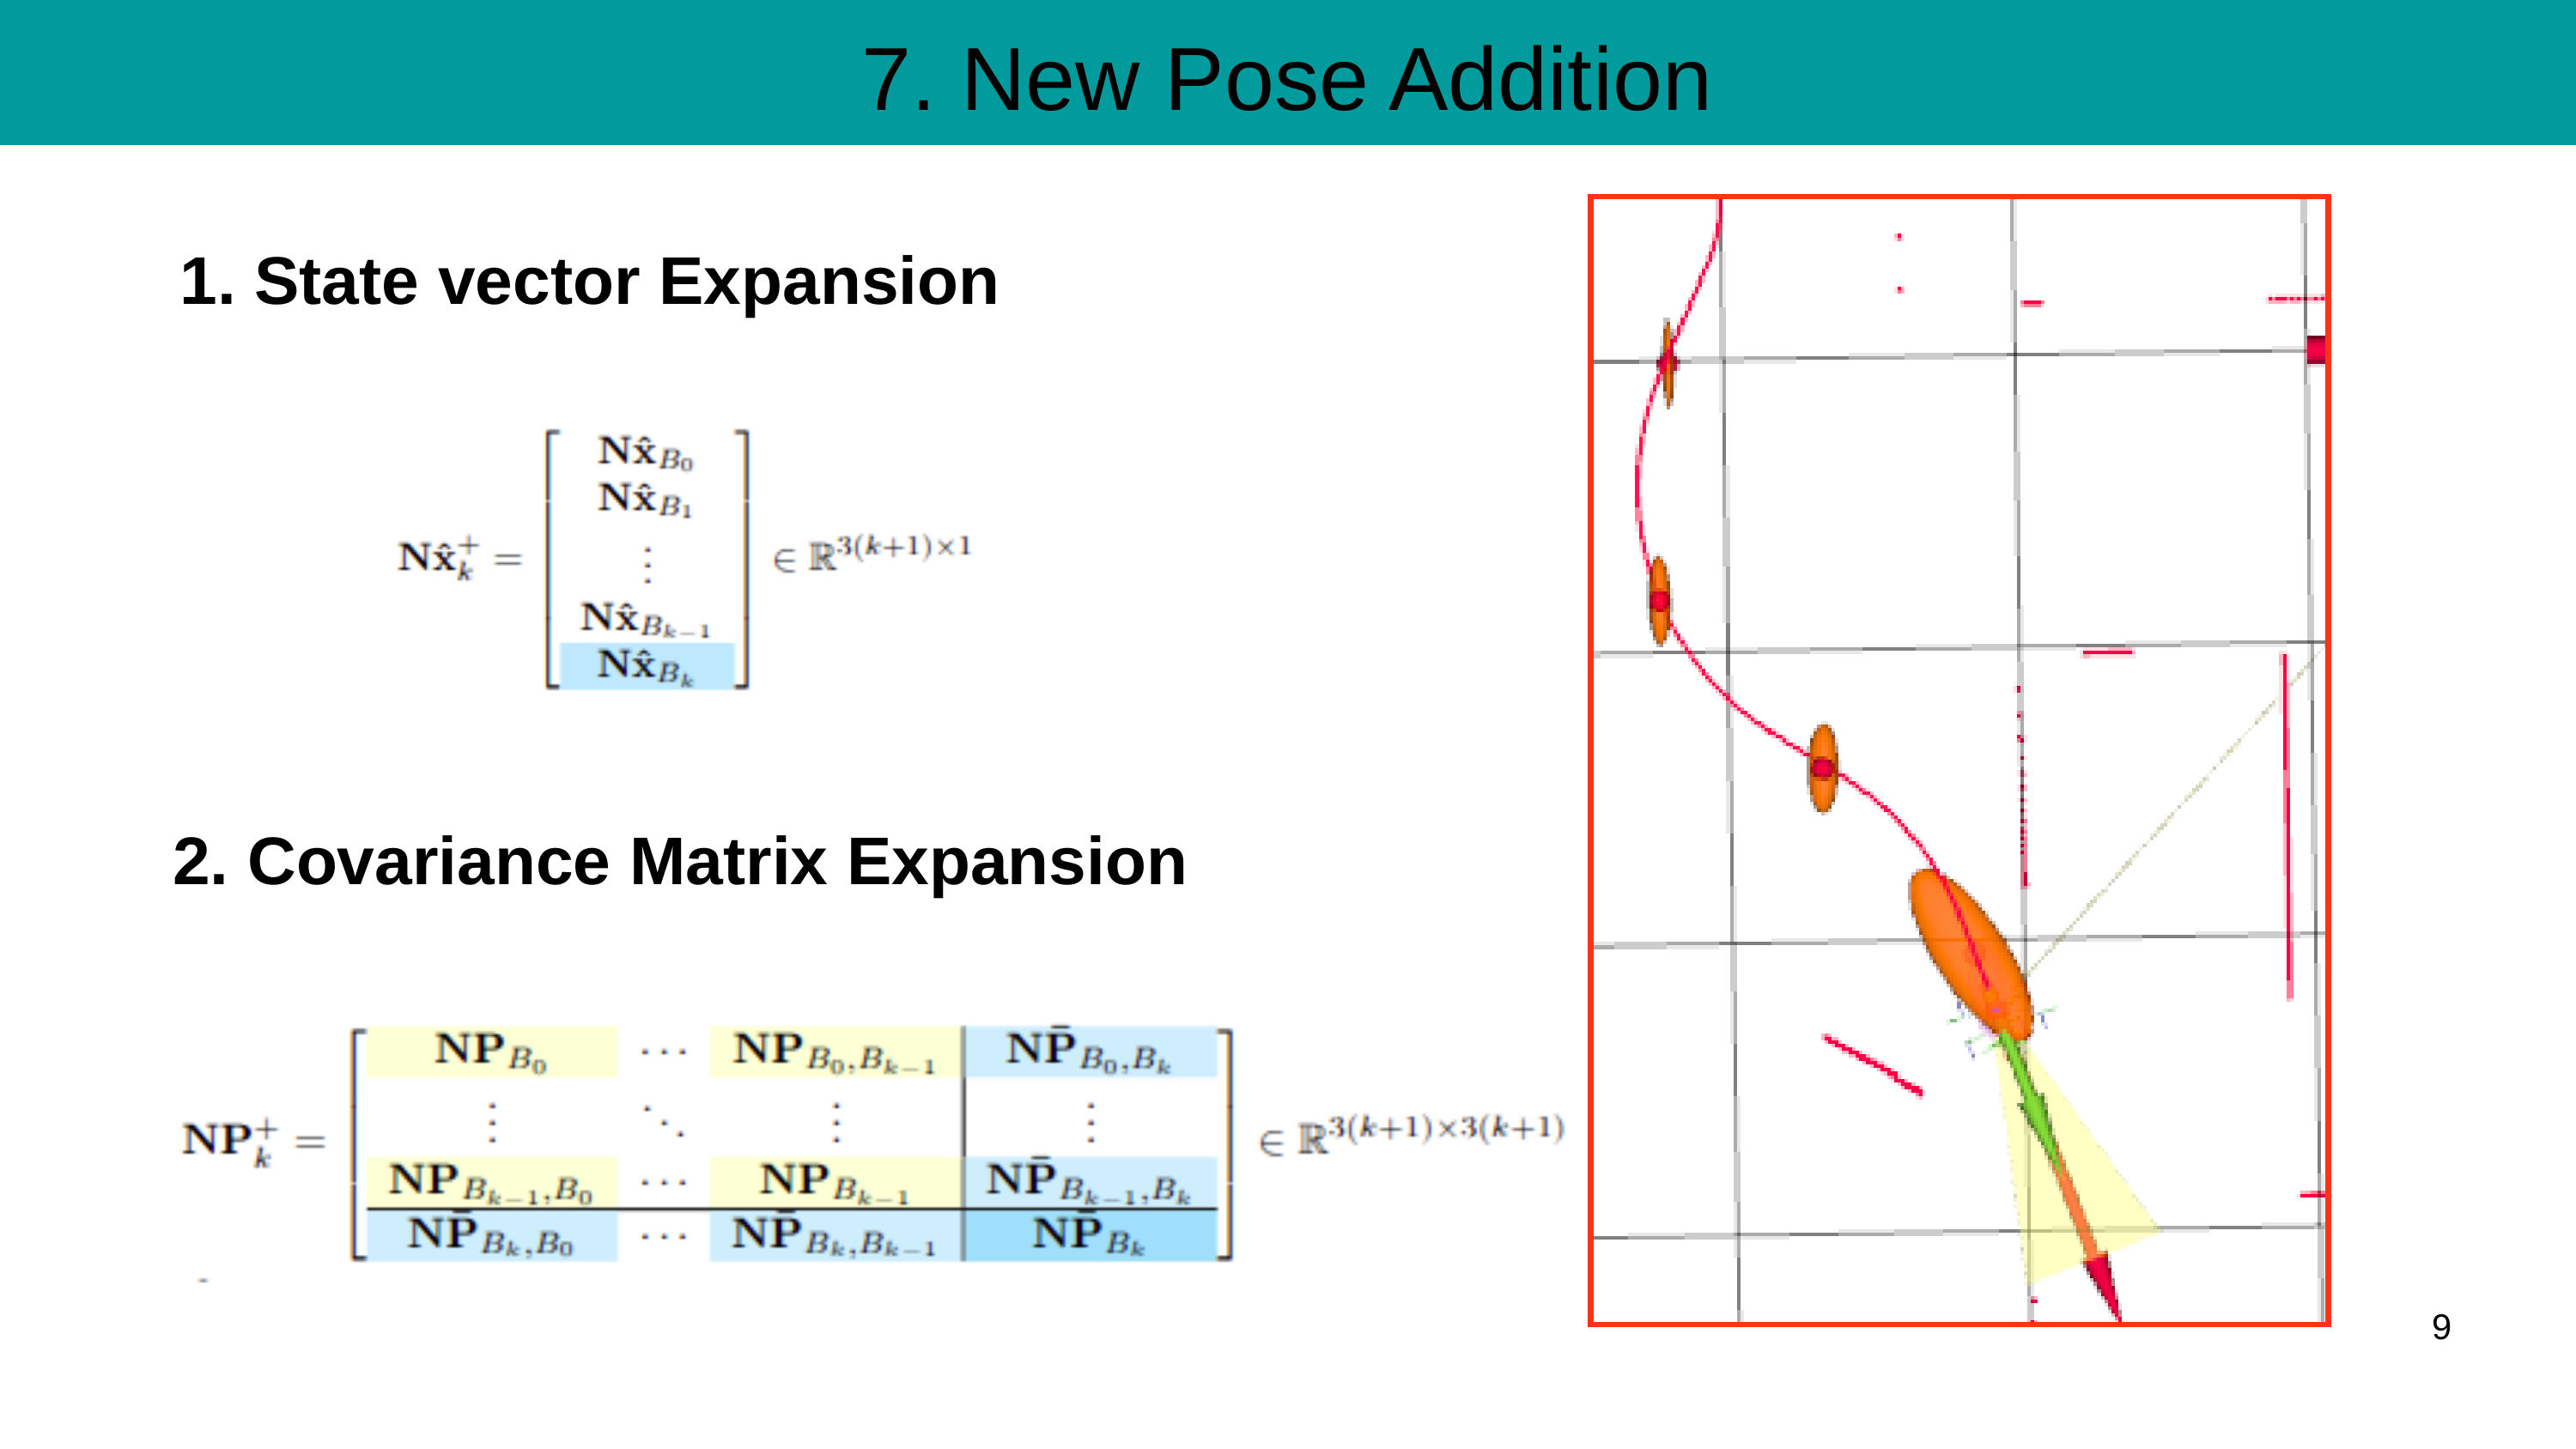

7. New Pose Addition

1. State vector Expansion

2. Covariance Matrix Expansion

9